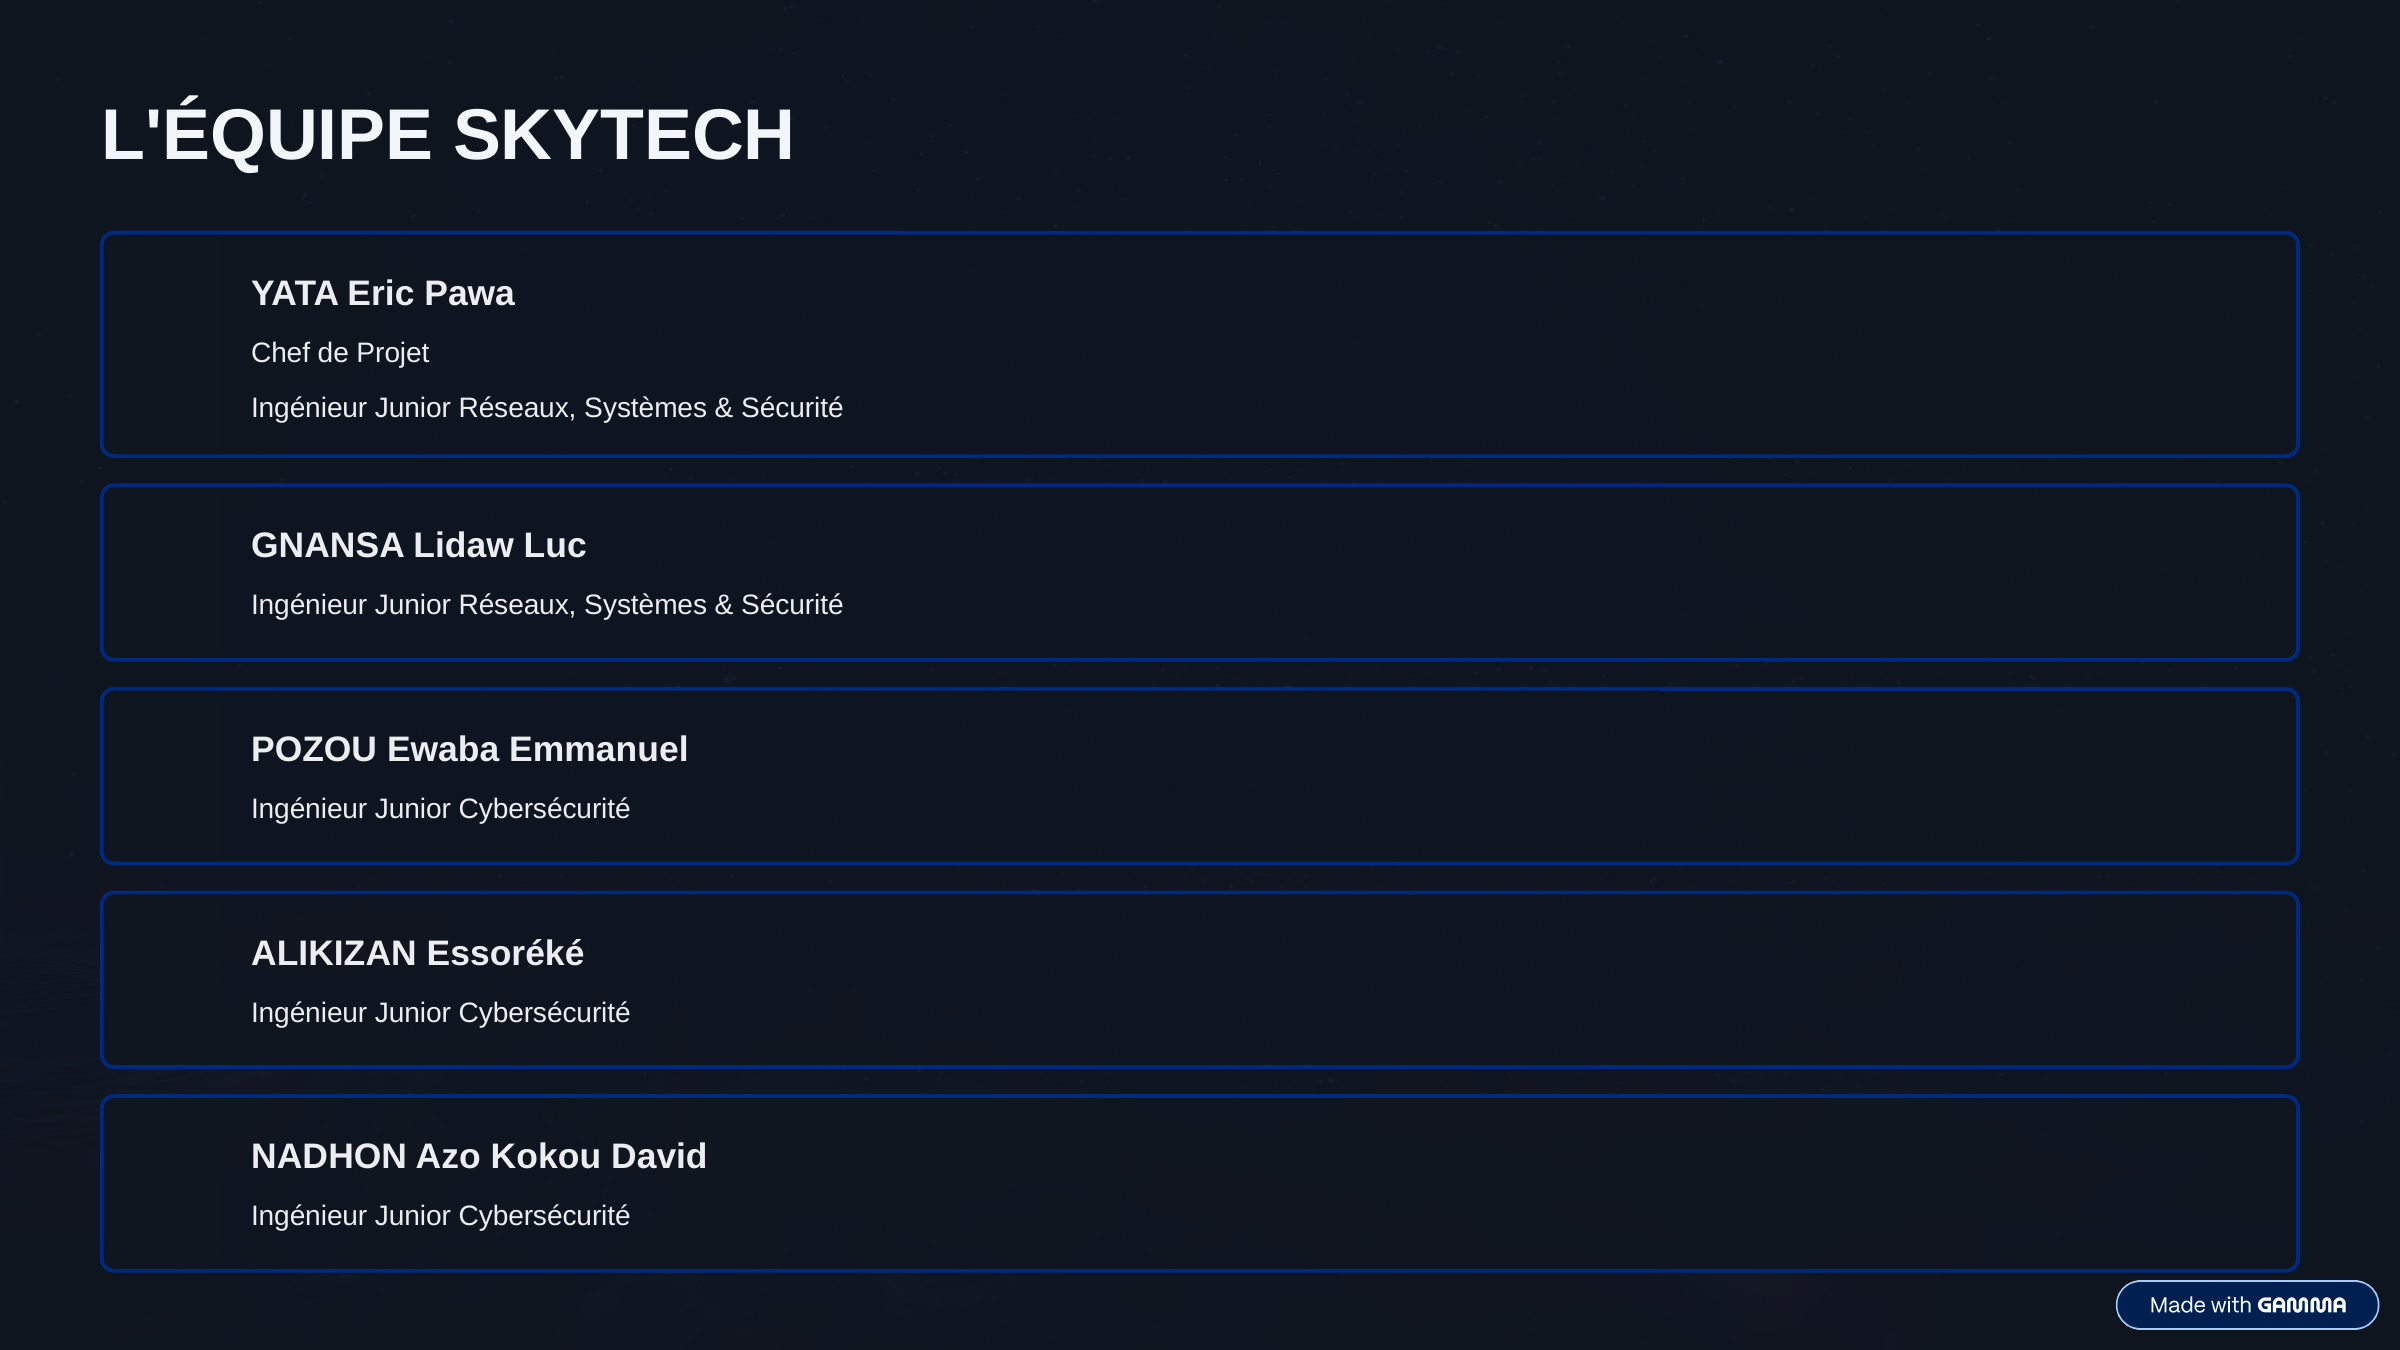

L'ÉQUIPE SKYTECH

YATA Eric Pawa
Chef de Projet
Ingénieur Junior Réseaux, Systèmes & Sécurité

GNANSA Lidaw Luc
Ingénieur Junior Réseaux, Systèmes & Sécurité

POZOU Ewaba Emmanuel
Ingénieur Junior Cybersécurité

ALIKIZAN Essoréké
Ingénieur Junior Cybersécurité

NADHON Azo Kokou David
Ingénieur Junior Cybersécurité